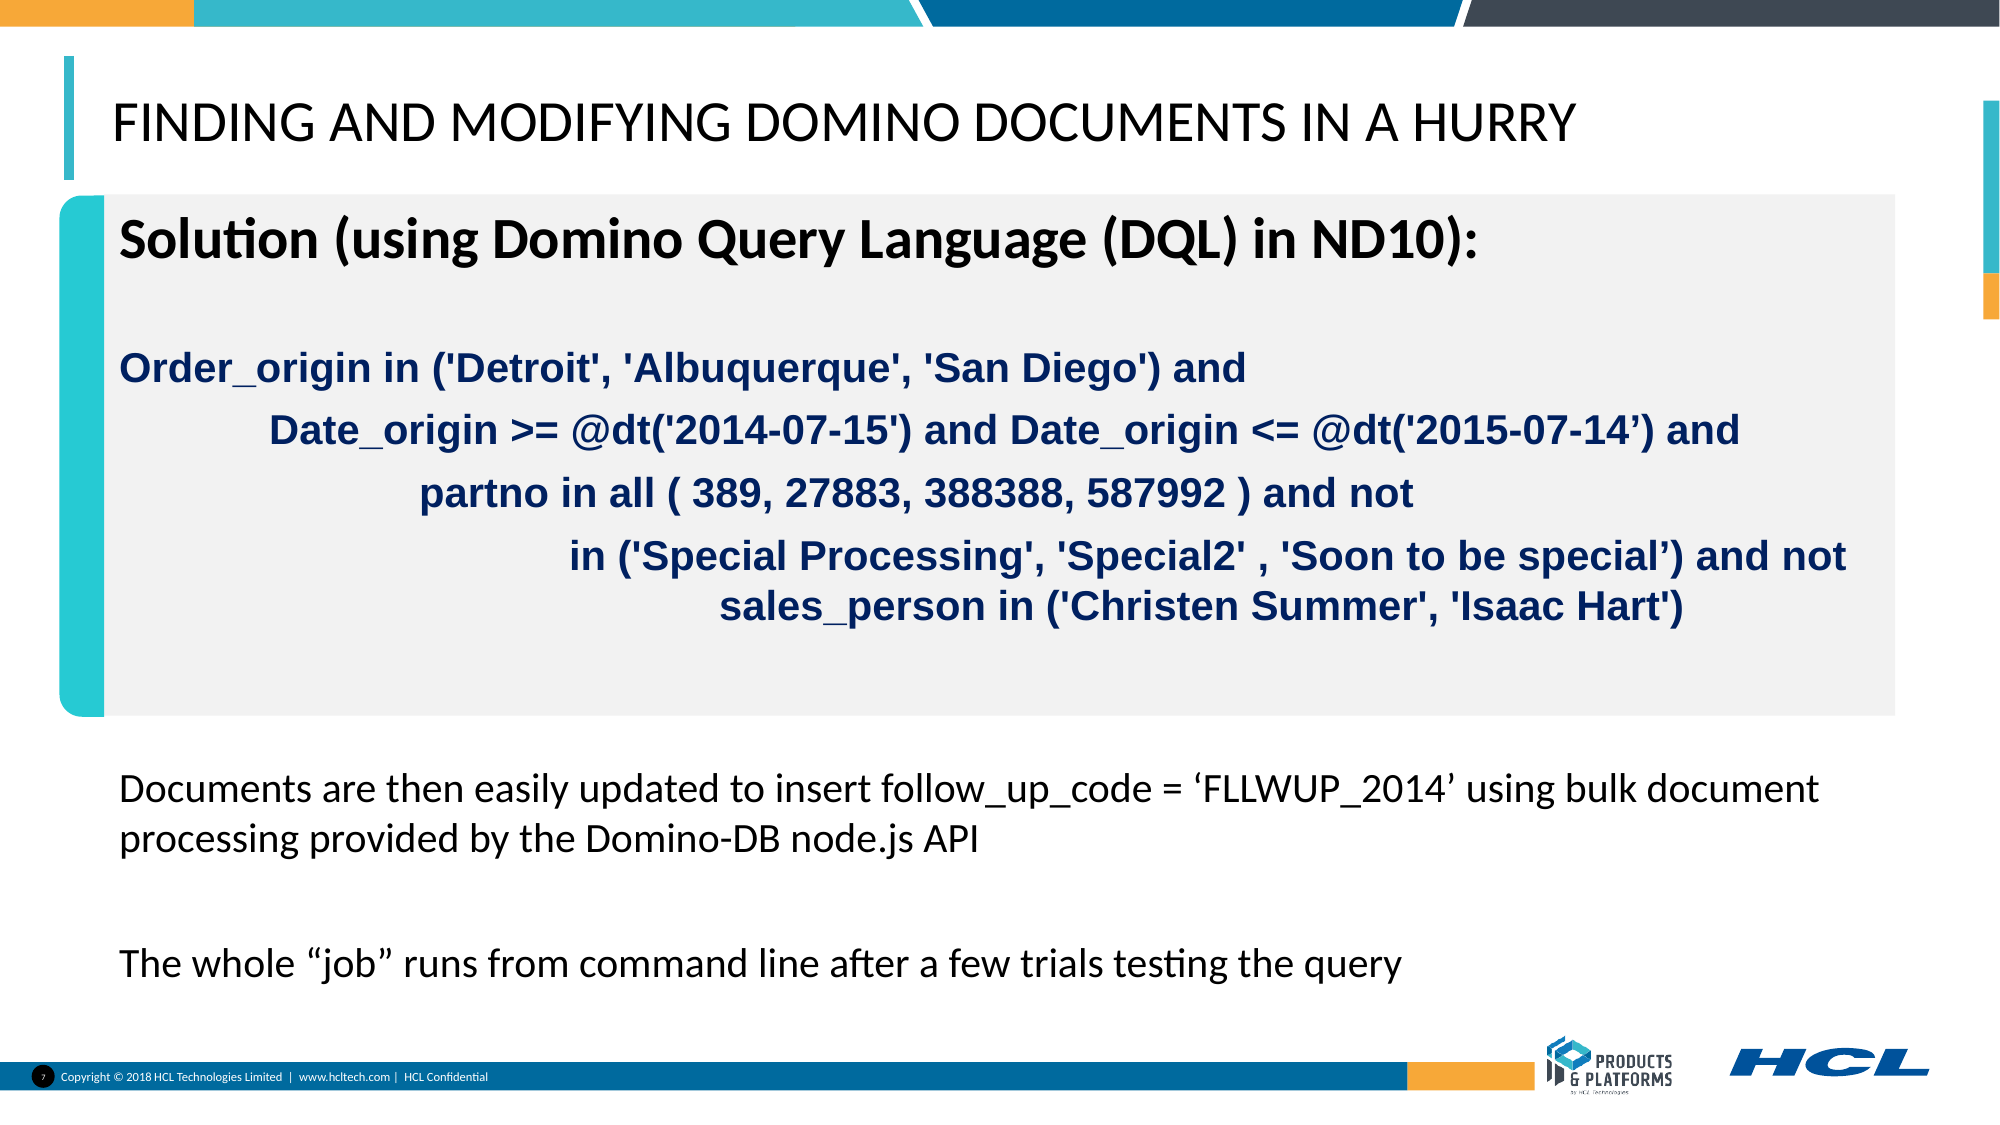

# FINDING and modifying Domino documents in a hurry
Solution (using Domino Query Language (DQL) in ND10):

Order_origin in ('Detroit', 'Albuquerque', 'San Diego') and
	Date_origin >= @dt('2014-07-15') and Date_origin <= @dt('2015-07-14’) and
		partno in all ( 389, 27883, 388388, 587992 ) and not
			in ('Special Processing', 'Special2' , 'Soon to be special’) and not 				sales_person in ('Christen Summer', 'Isaac Hart')

Documents are then easily updated to insert follow_up_code = ‘FLLWUP_2014’ using bulk document processing provided by the Domino-DB node.js API

The whole “job” runs from command line after a few trials testing the query